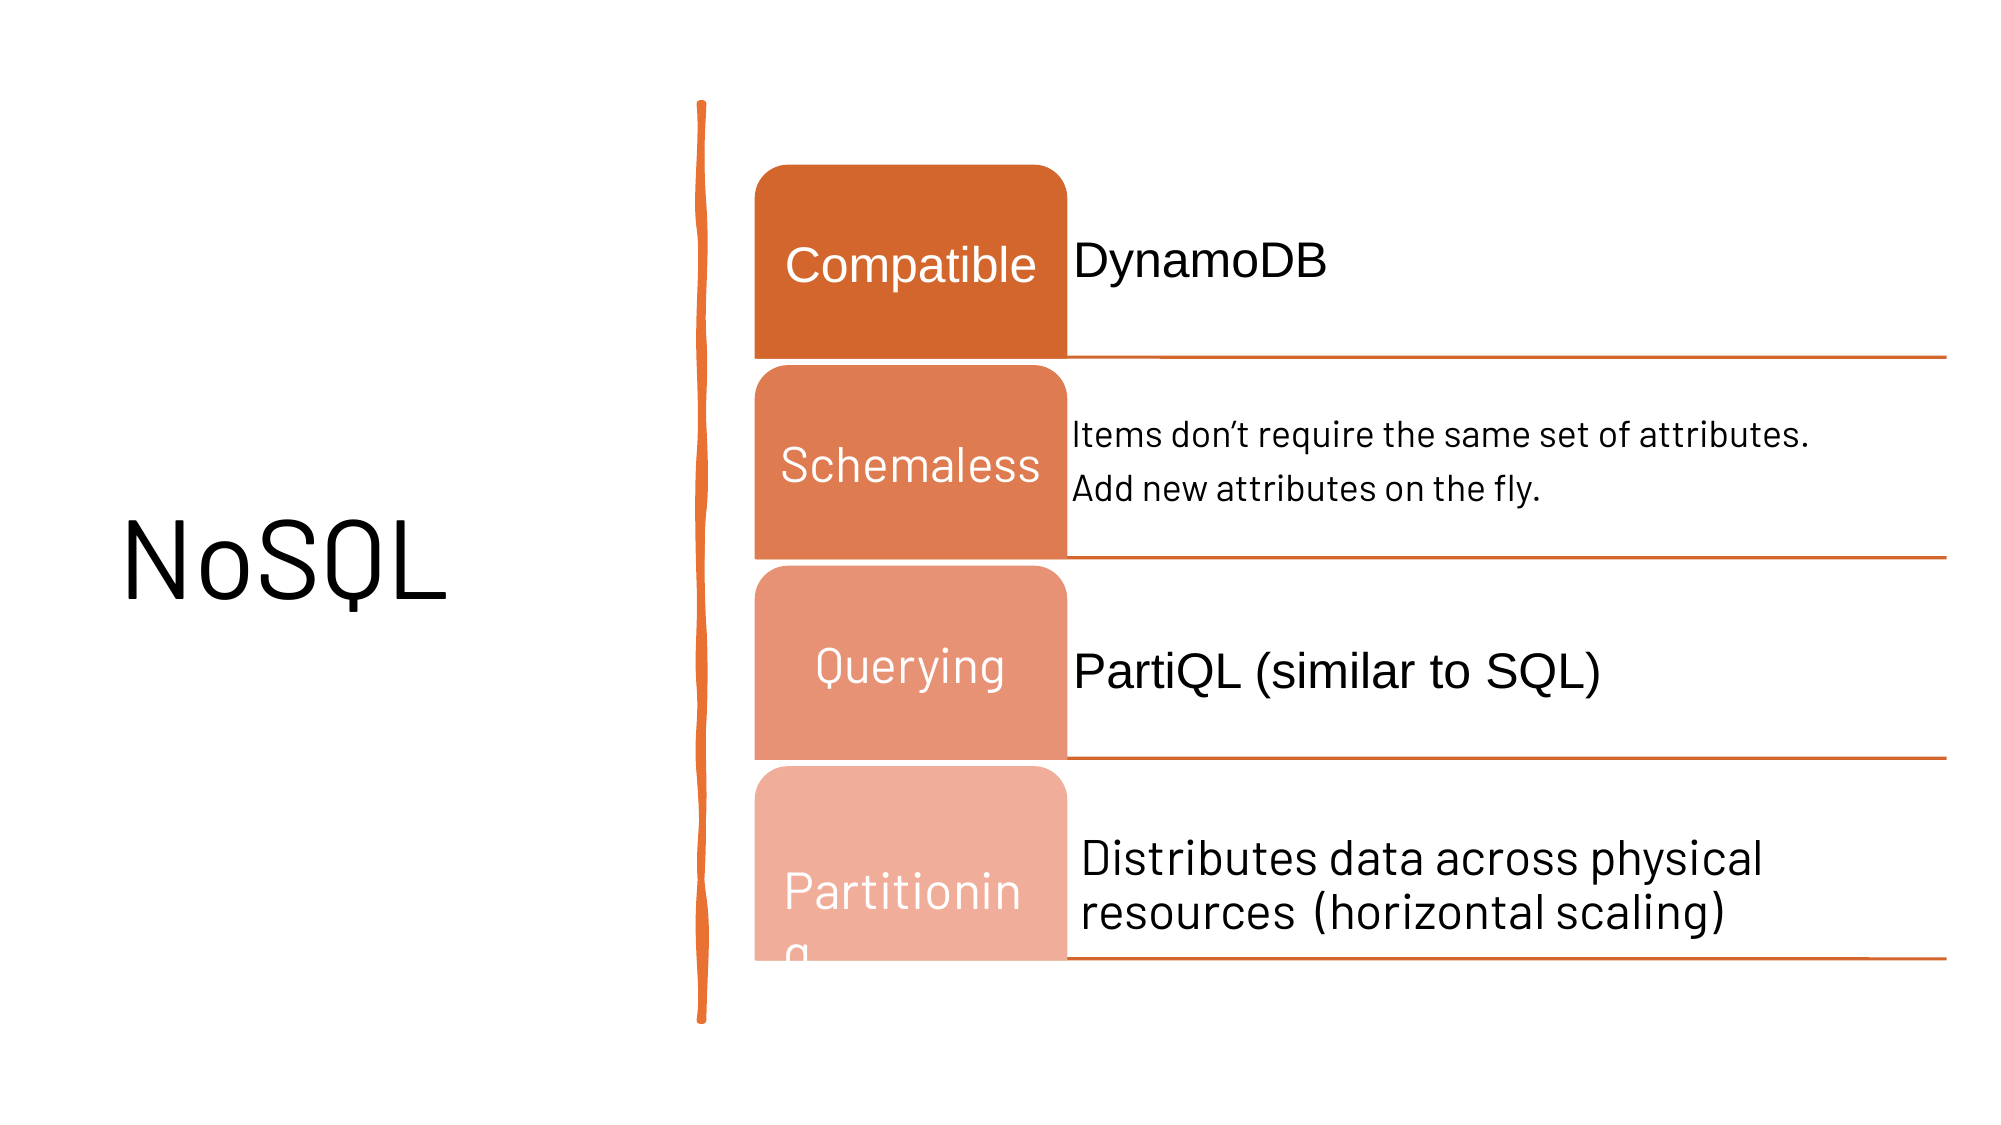

# NoSQL
DynamoDB
Compatible
Items don’t require the same set of attributes.
Add new attributes on the fly.
Schemaless
PartiQL (similar to SQL)
Querying

Partitioning

Distributes data across physical resources  (horizontal scaling)